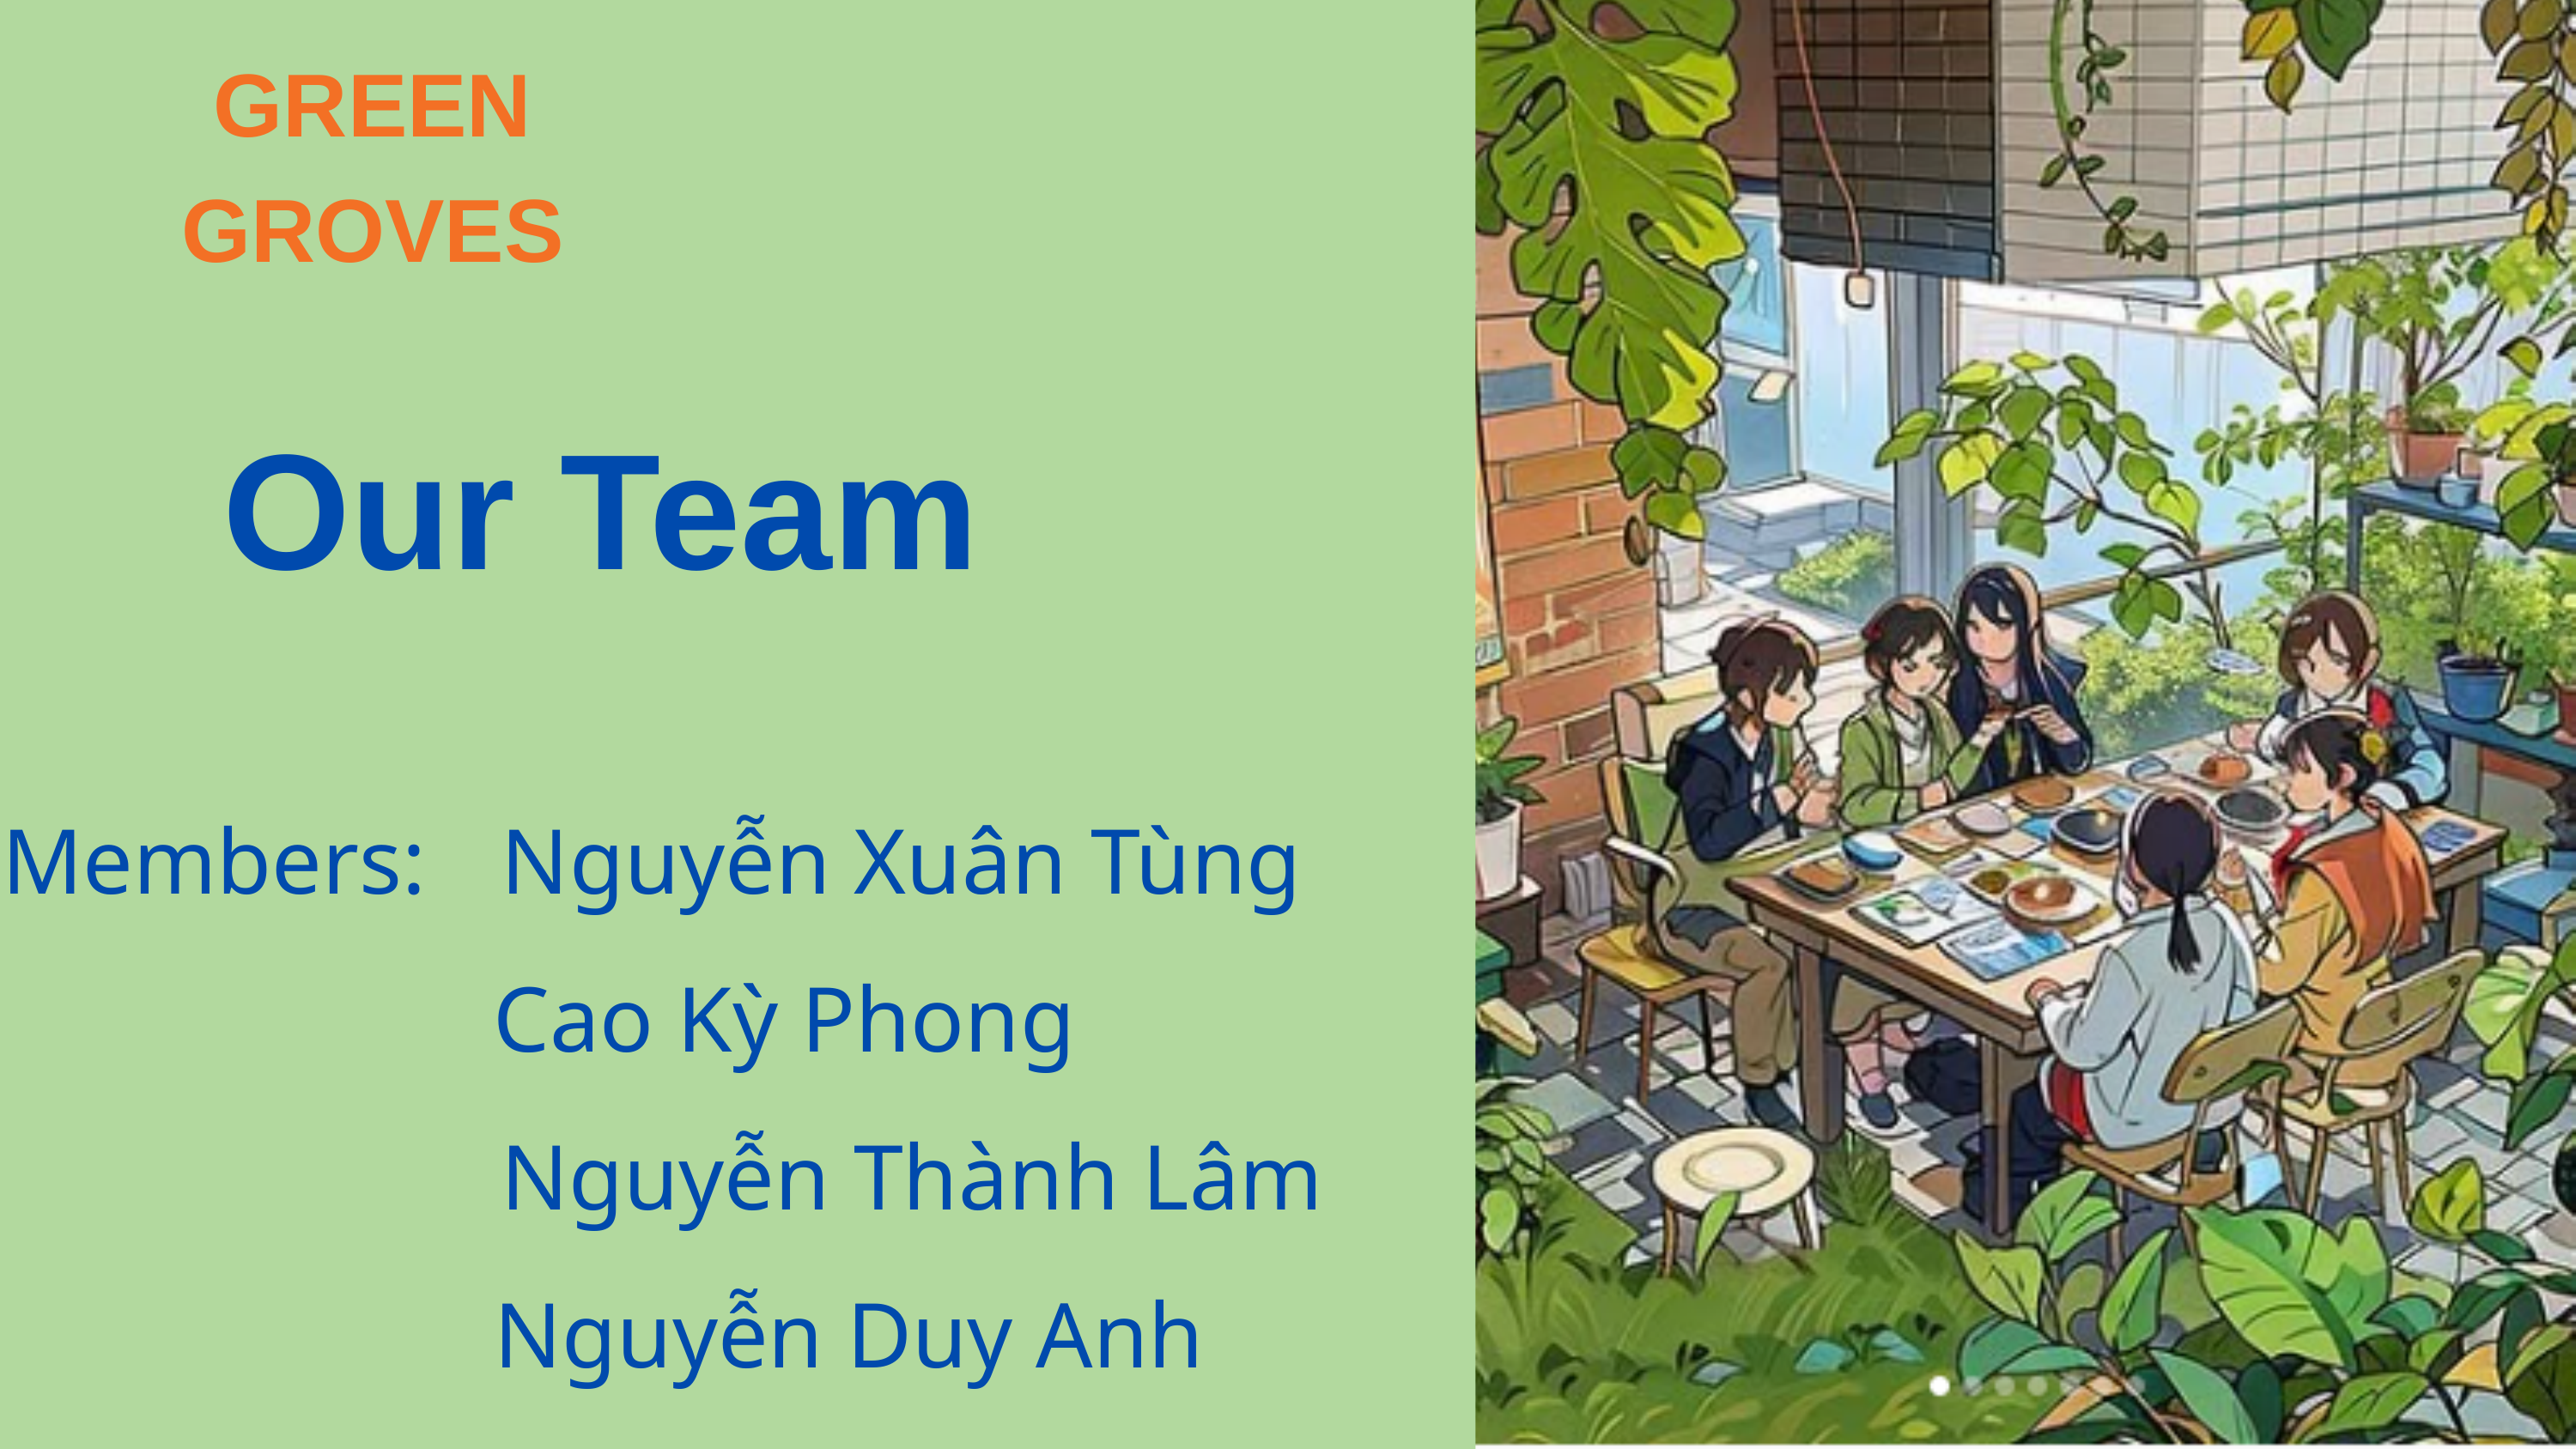

GREEN
GROVES
Our Team
Members:
Nguyễn Xuân Tùng
Cao Kỳ Phong
Nguyễn Thành Lâm
Nguyễn Duy Anh